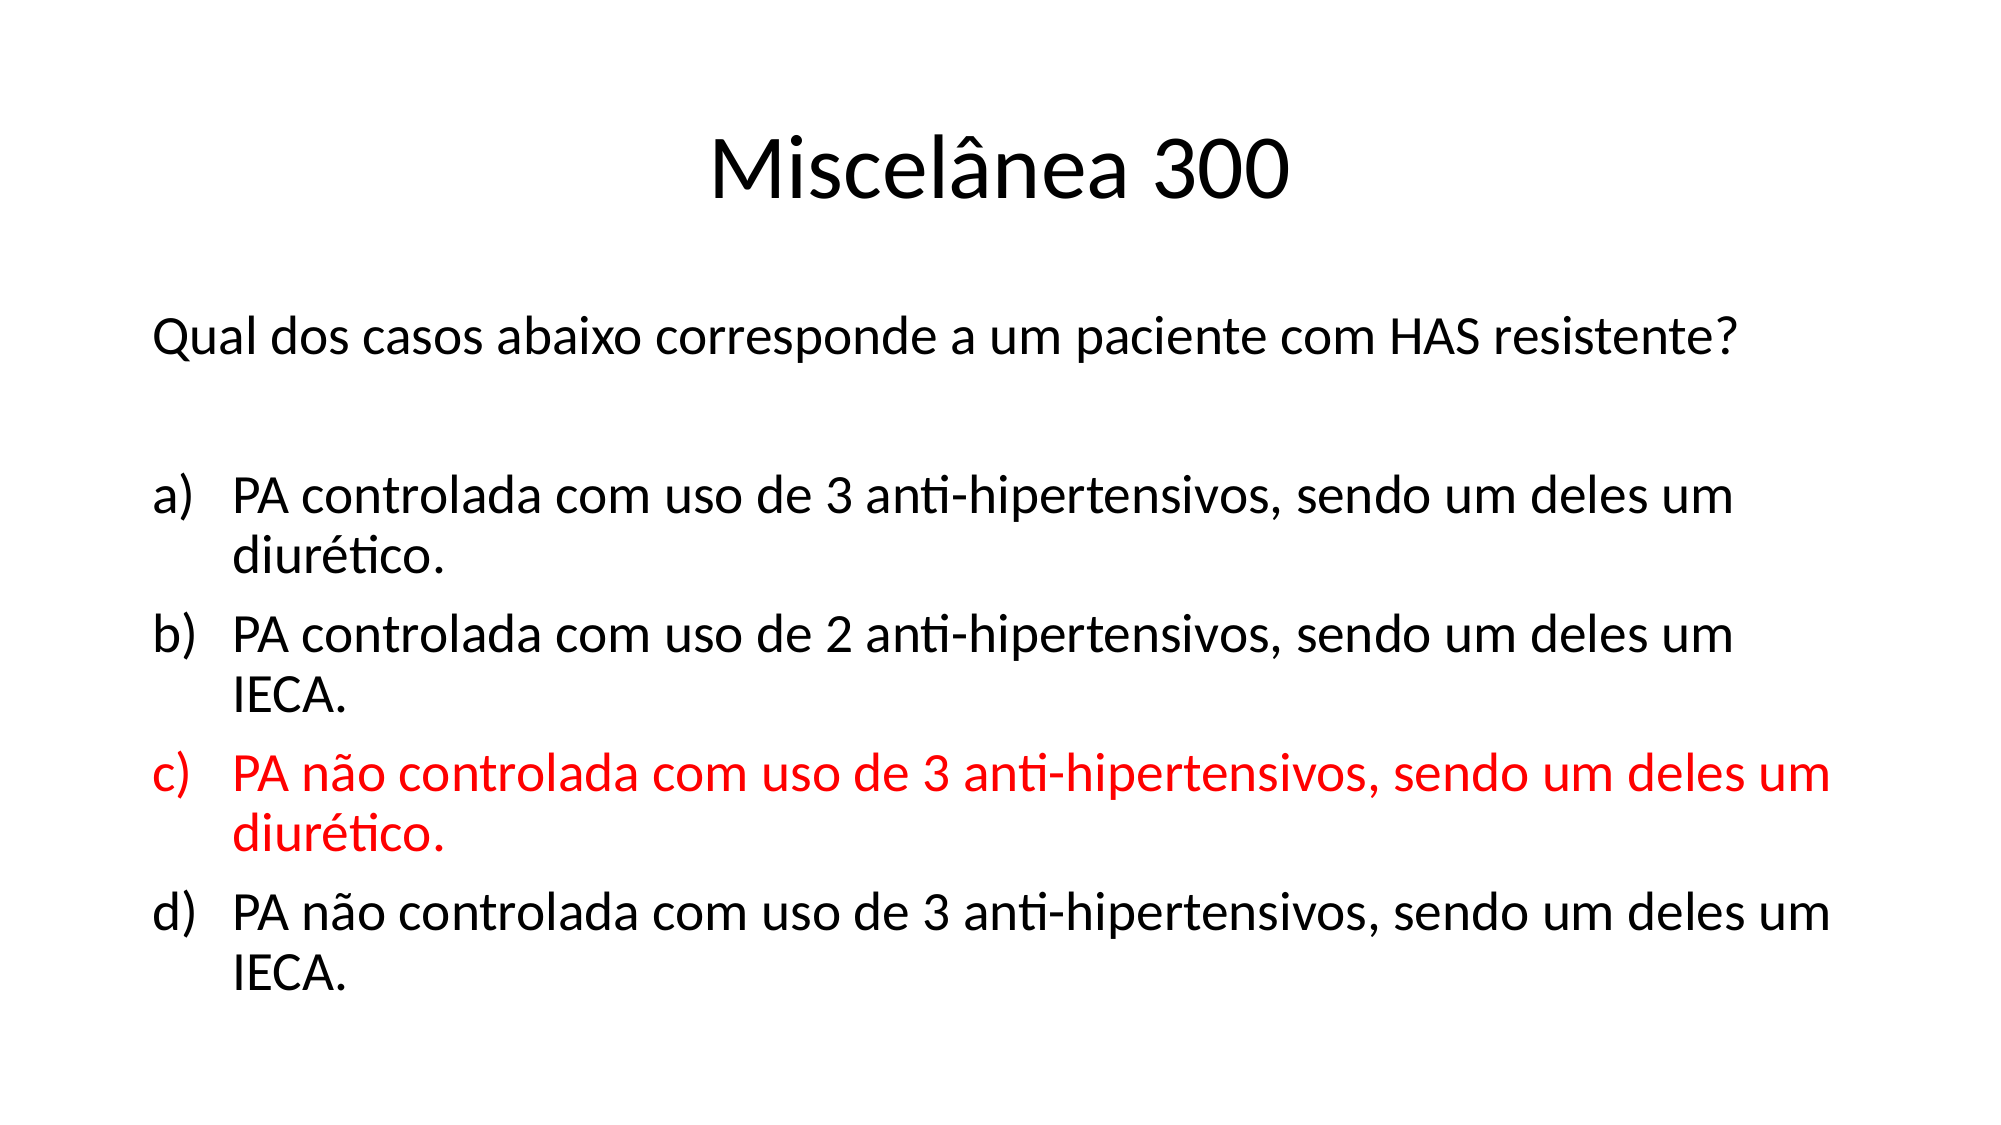

# Miscelânea 300
Qual dos casos abaixo corresponde a um paciente com HAS resistente?

PA controlada com uso de 3 anti-hipertensivos, sendo um deles um diurético.
PA controlada com uso de 2 anti-hipertensivos, sendo um deles um IECA.
PA não controlada com uso de 3 anti-hipertensivos, sendo um deles um diurético.
PA não controlada com uso de 3 anti-hipertensivos, sendo um deles um IECA.